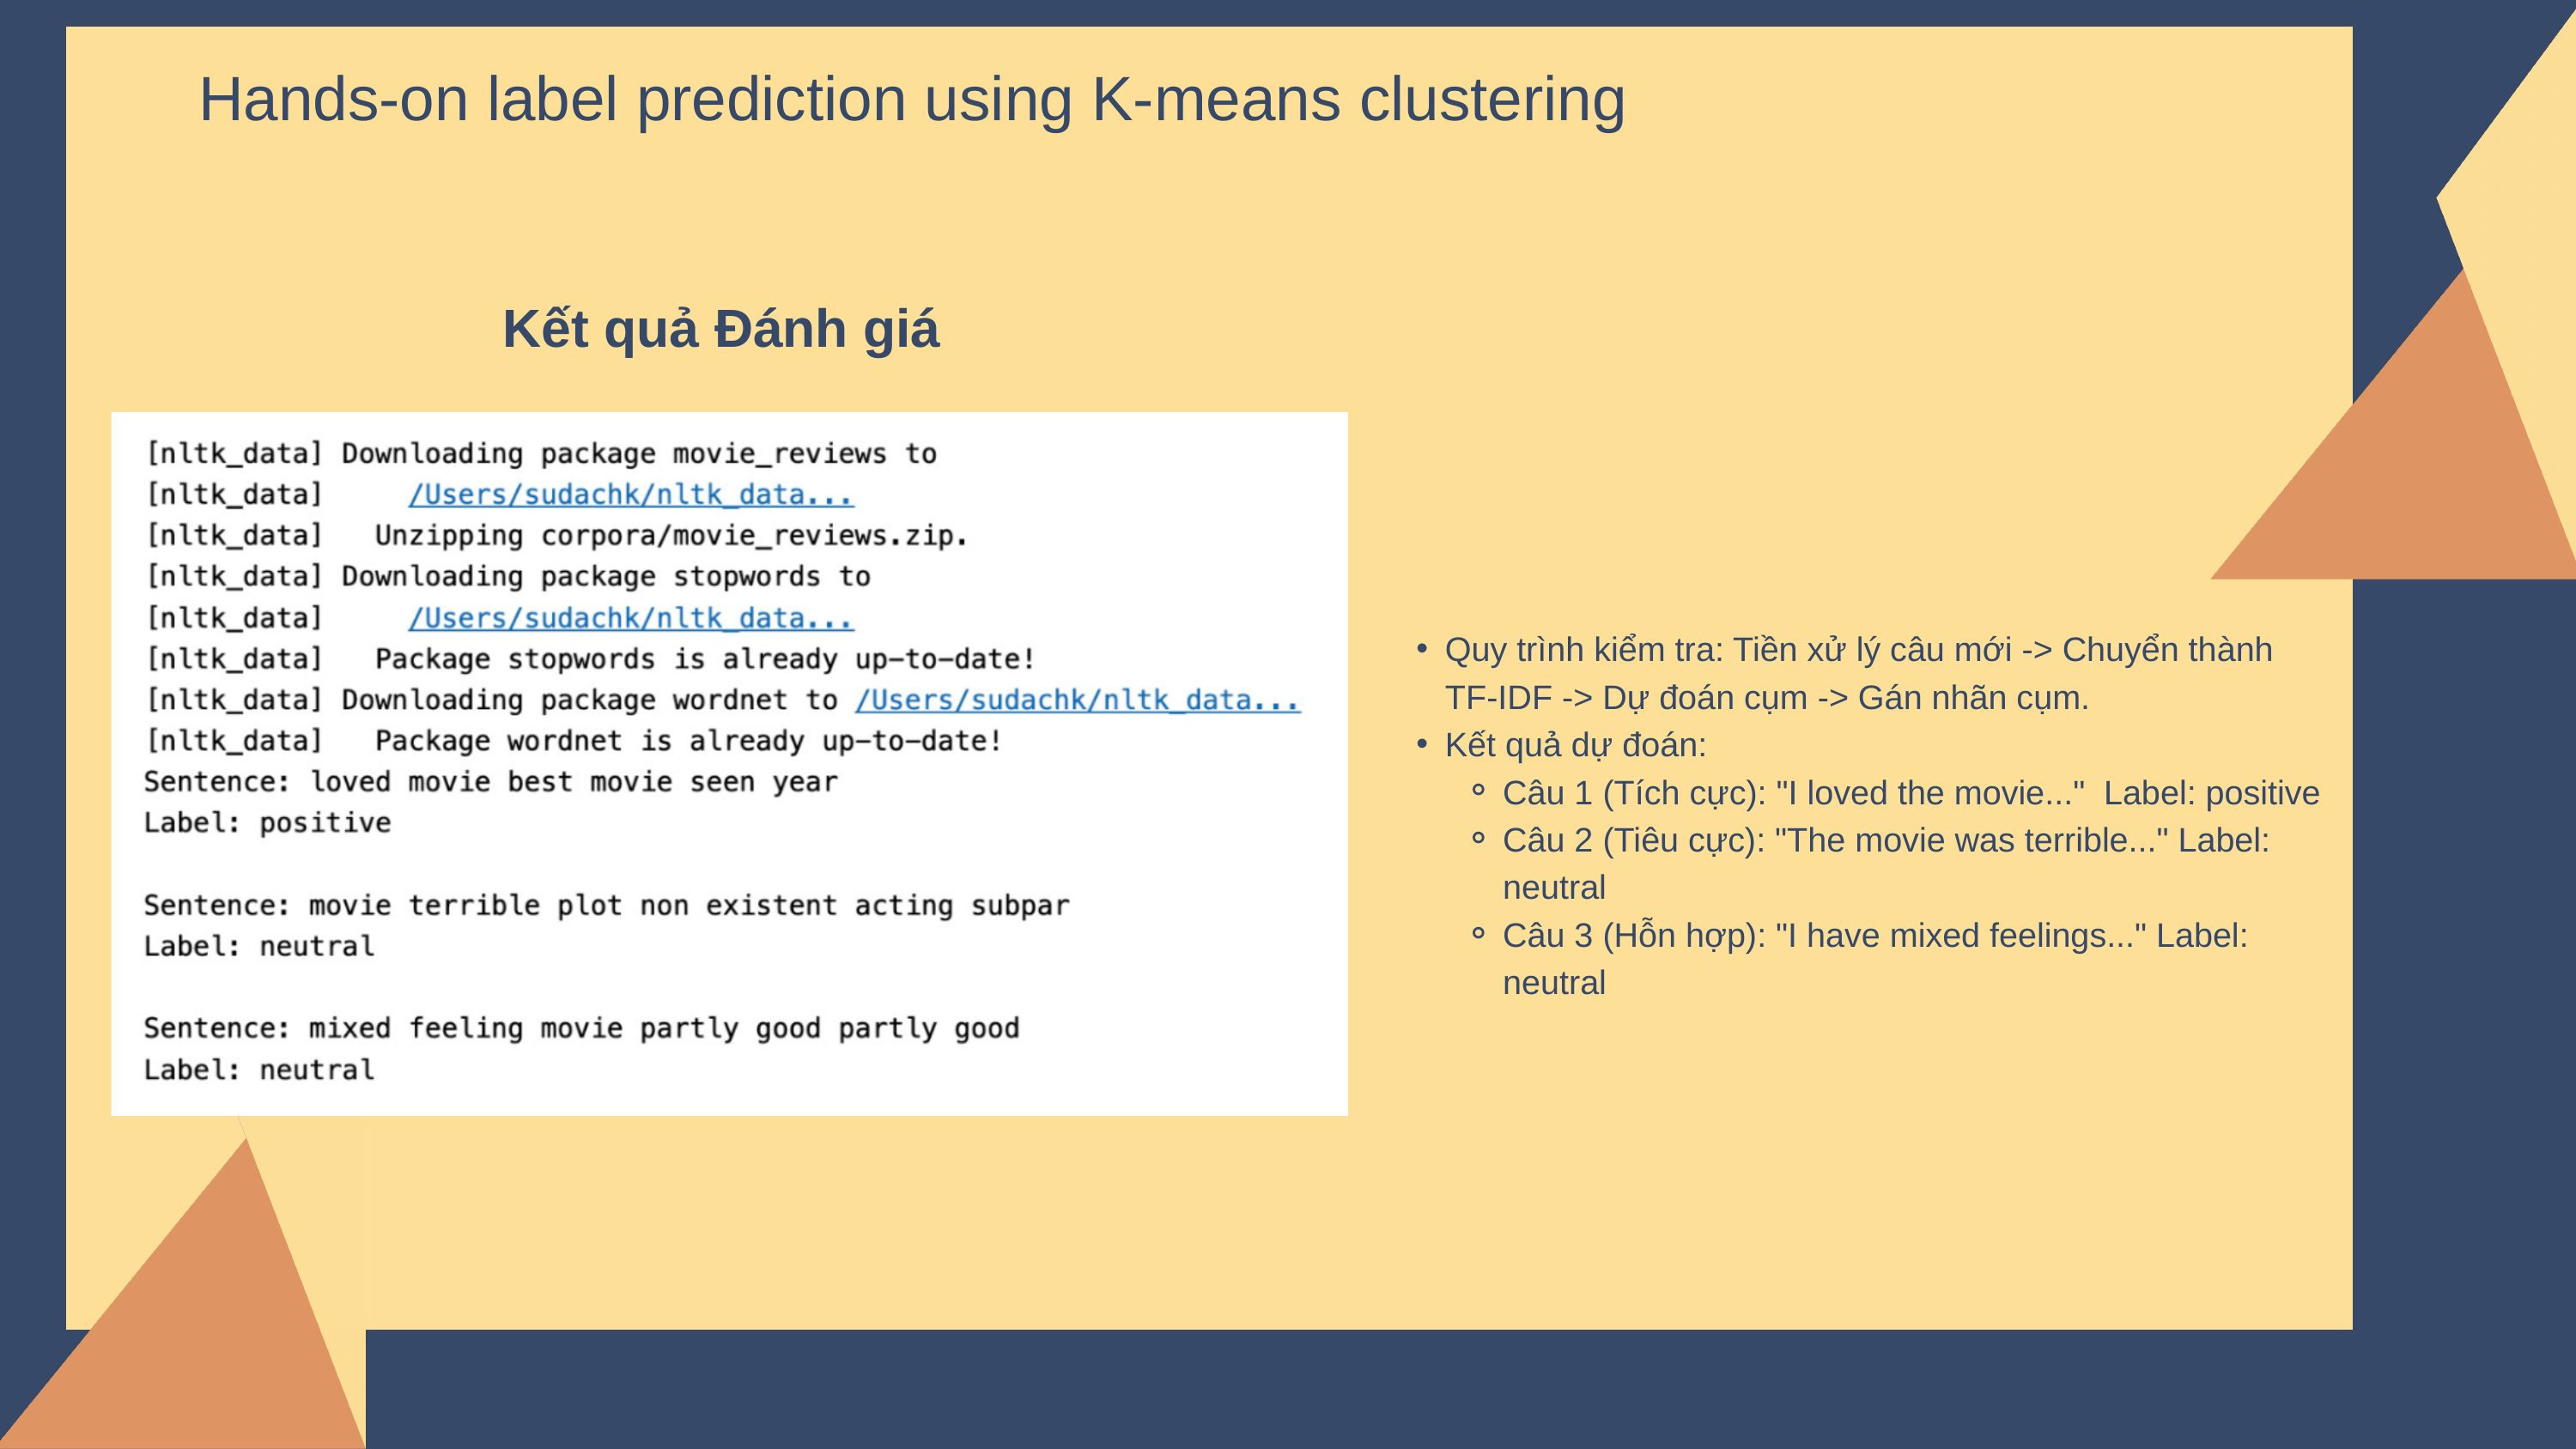

Hands-on label prediction using K-means clustering
Kết quả Đánh giá

Quy trình kiểm tra: Tiền xử lý câu mới -> Chuyển thành TF-IDF -> Dự đoán cụm -> Gán nhãn cụm.
Kết quả dự đoán:
Câu 1 (Tích cực): "I loved the movie..."  Label: positive
Câu 2 (Tiêu cực): "The movie was terrible..." Label: neutral
Câu 3 (Hỗn hợp): "I have mixed feelings..." Label: neutral